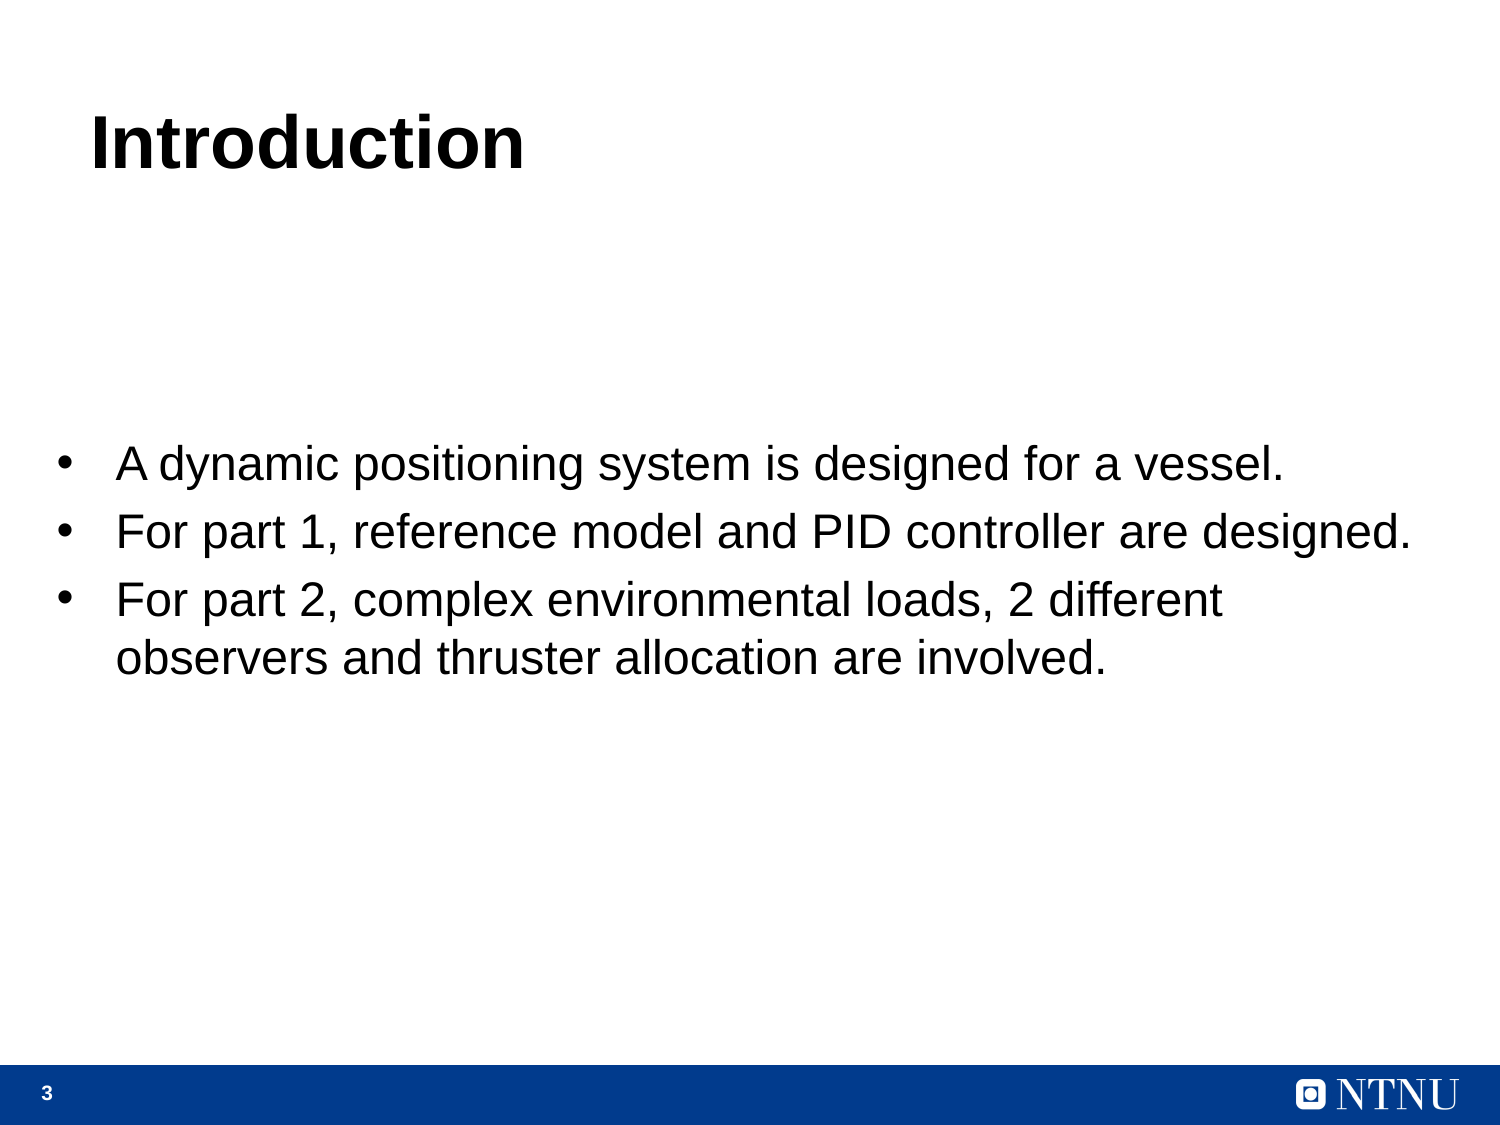

# Introduction
A dynamic positioning system is designed for a vessel.
For part 1, reference model and PID controller are designed.
For part 2, complex environmental loads, 2 different observers and thruster allocation are involved.